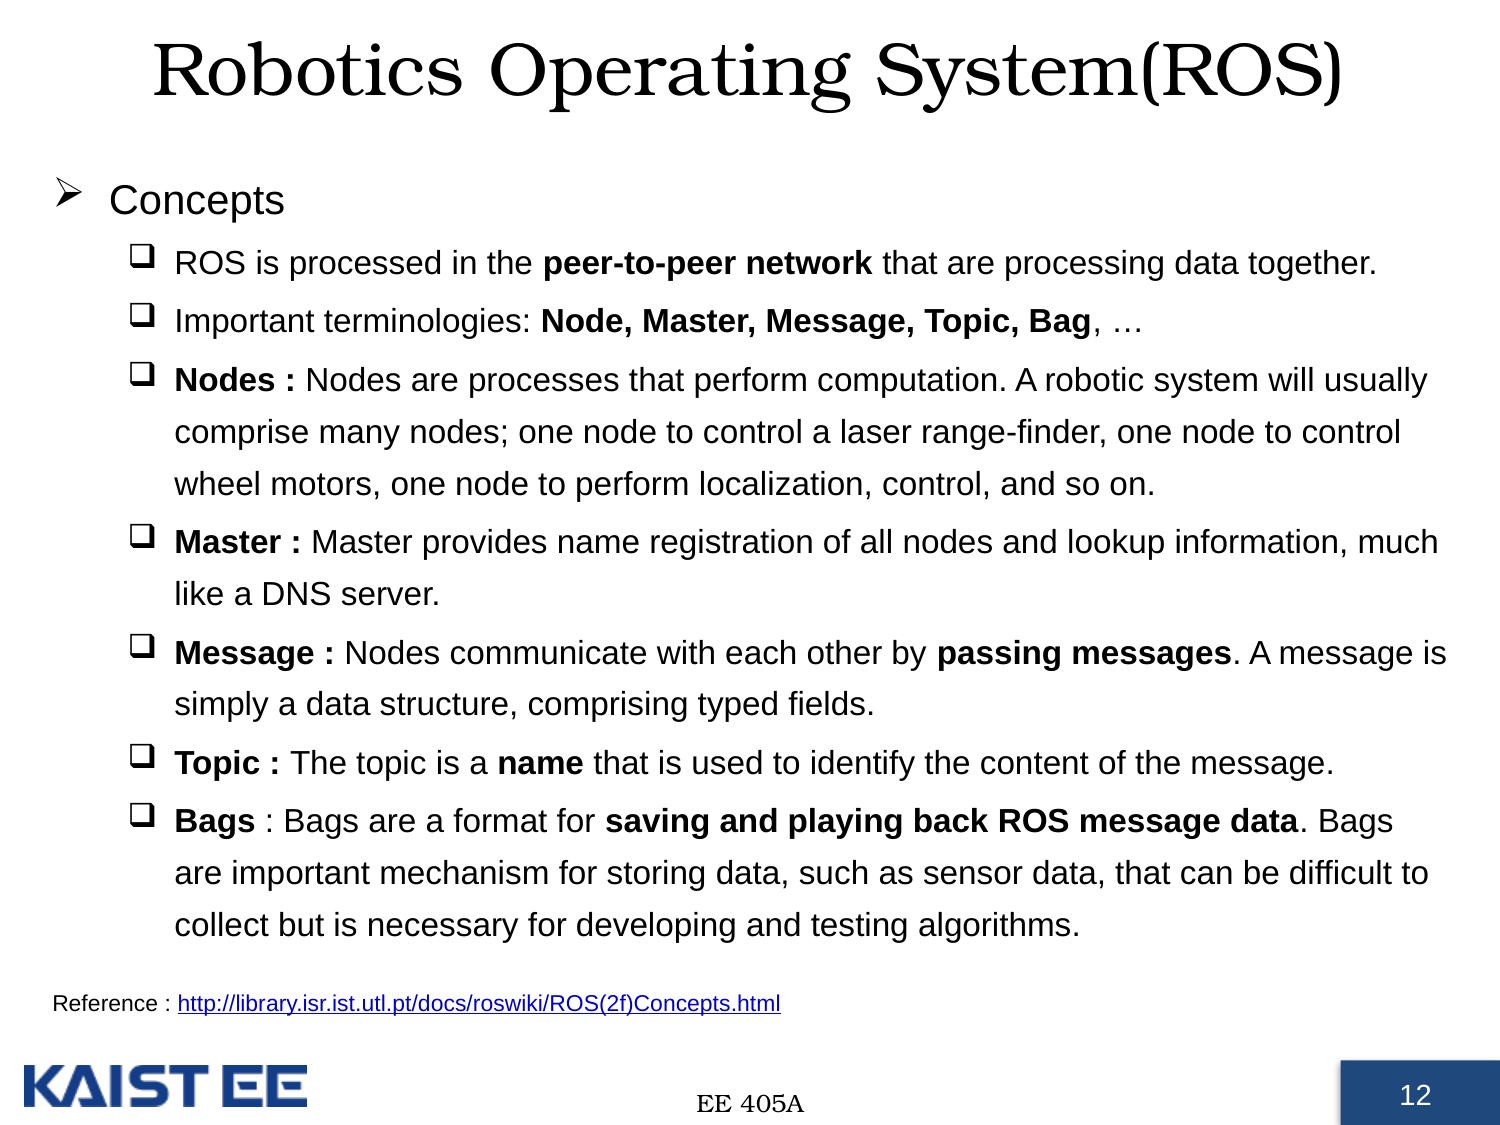

# Robotics Operating System(ROS)
Concepts
ROS is processed in the peer-to-peer network that are processing data together.
Important terminologies: Node, Master, Message, Topic, Bag, …
Nodes : Nodes are processes that perform computation. A robotic system will usually comprise many nodes; one node to control a laser range-finder, one node to control wheel motors, one node to perform localization, control, and so on.
Master : Master provides name registration of all nodes and lookup information, much like a DNS server.
Message : Nodes communicate with each other by passing messages. A message is simply a data structure, comprising typed fields.
Topic : The topic is a name that is used to identify the content of the message.
Bags : Bags are a format for saving and playing back ROS message data. Bags are important mechanism for storing data, such as sensor data, that can be difficult to collect but is necessary for developing and testing algorithms.
Reference : http://library.isr.ist.utl.pt/docs/roswiki/ROS(2f)Concepts.html
EE 405A